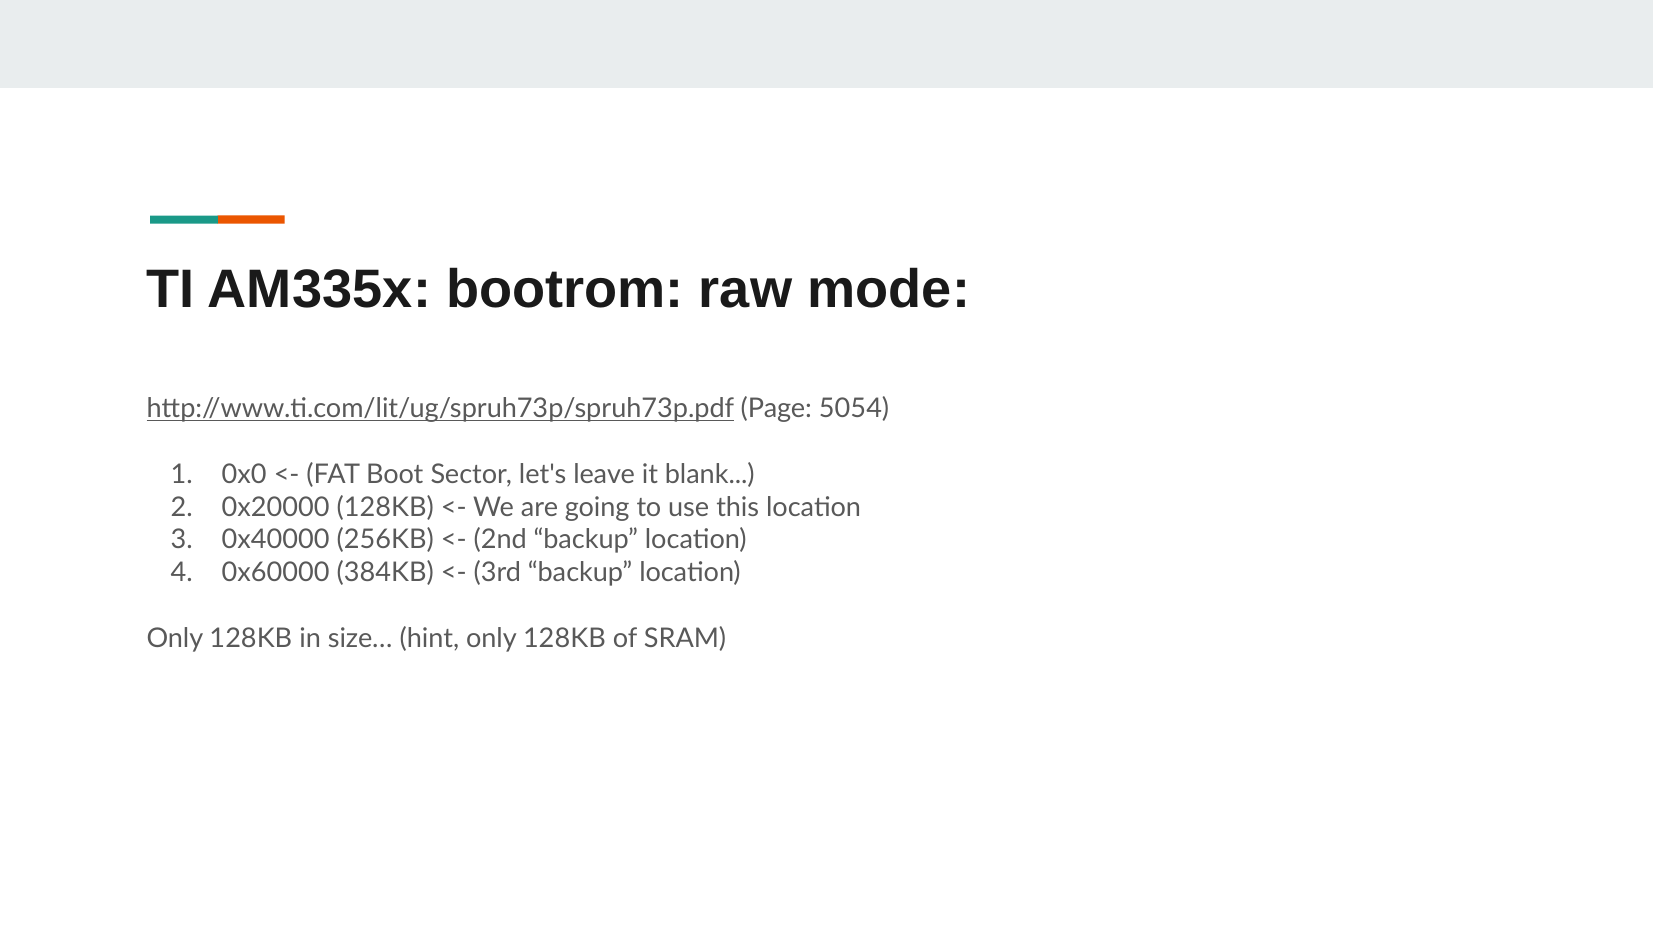

TI AM335x: bootrom: raw mode:
http://www.ti.com/lit/ug/spruh73p/spruh73p.pdf (Page: 5054)
0x0 <- (FAT Boot Sector, let's leave it blank...)
0x20000 (128KB) <- We are going to use this location
0x40000 (256KB) <- (2nd “backup” location)
0x60000 (384KB) <- (3rd “backup” location)
Only 128KB in size… (hint, only 128KB of SRAM)